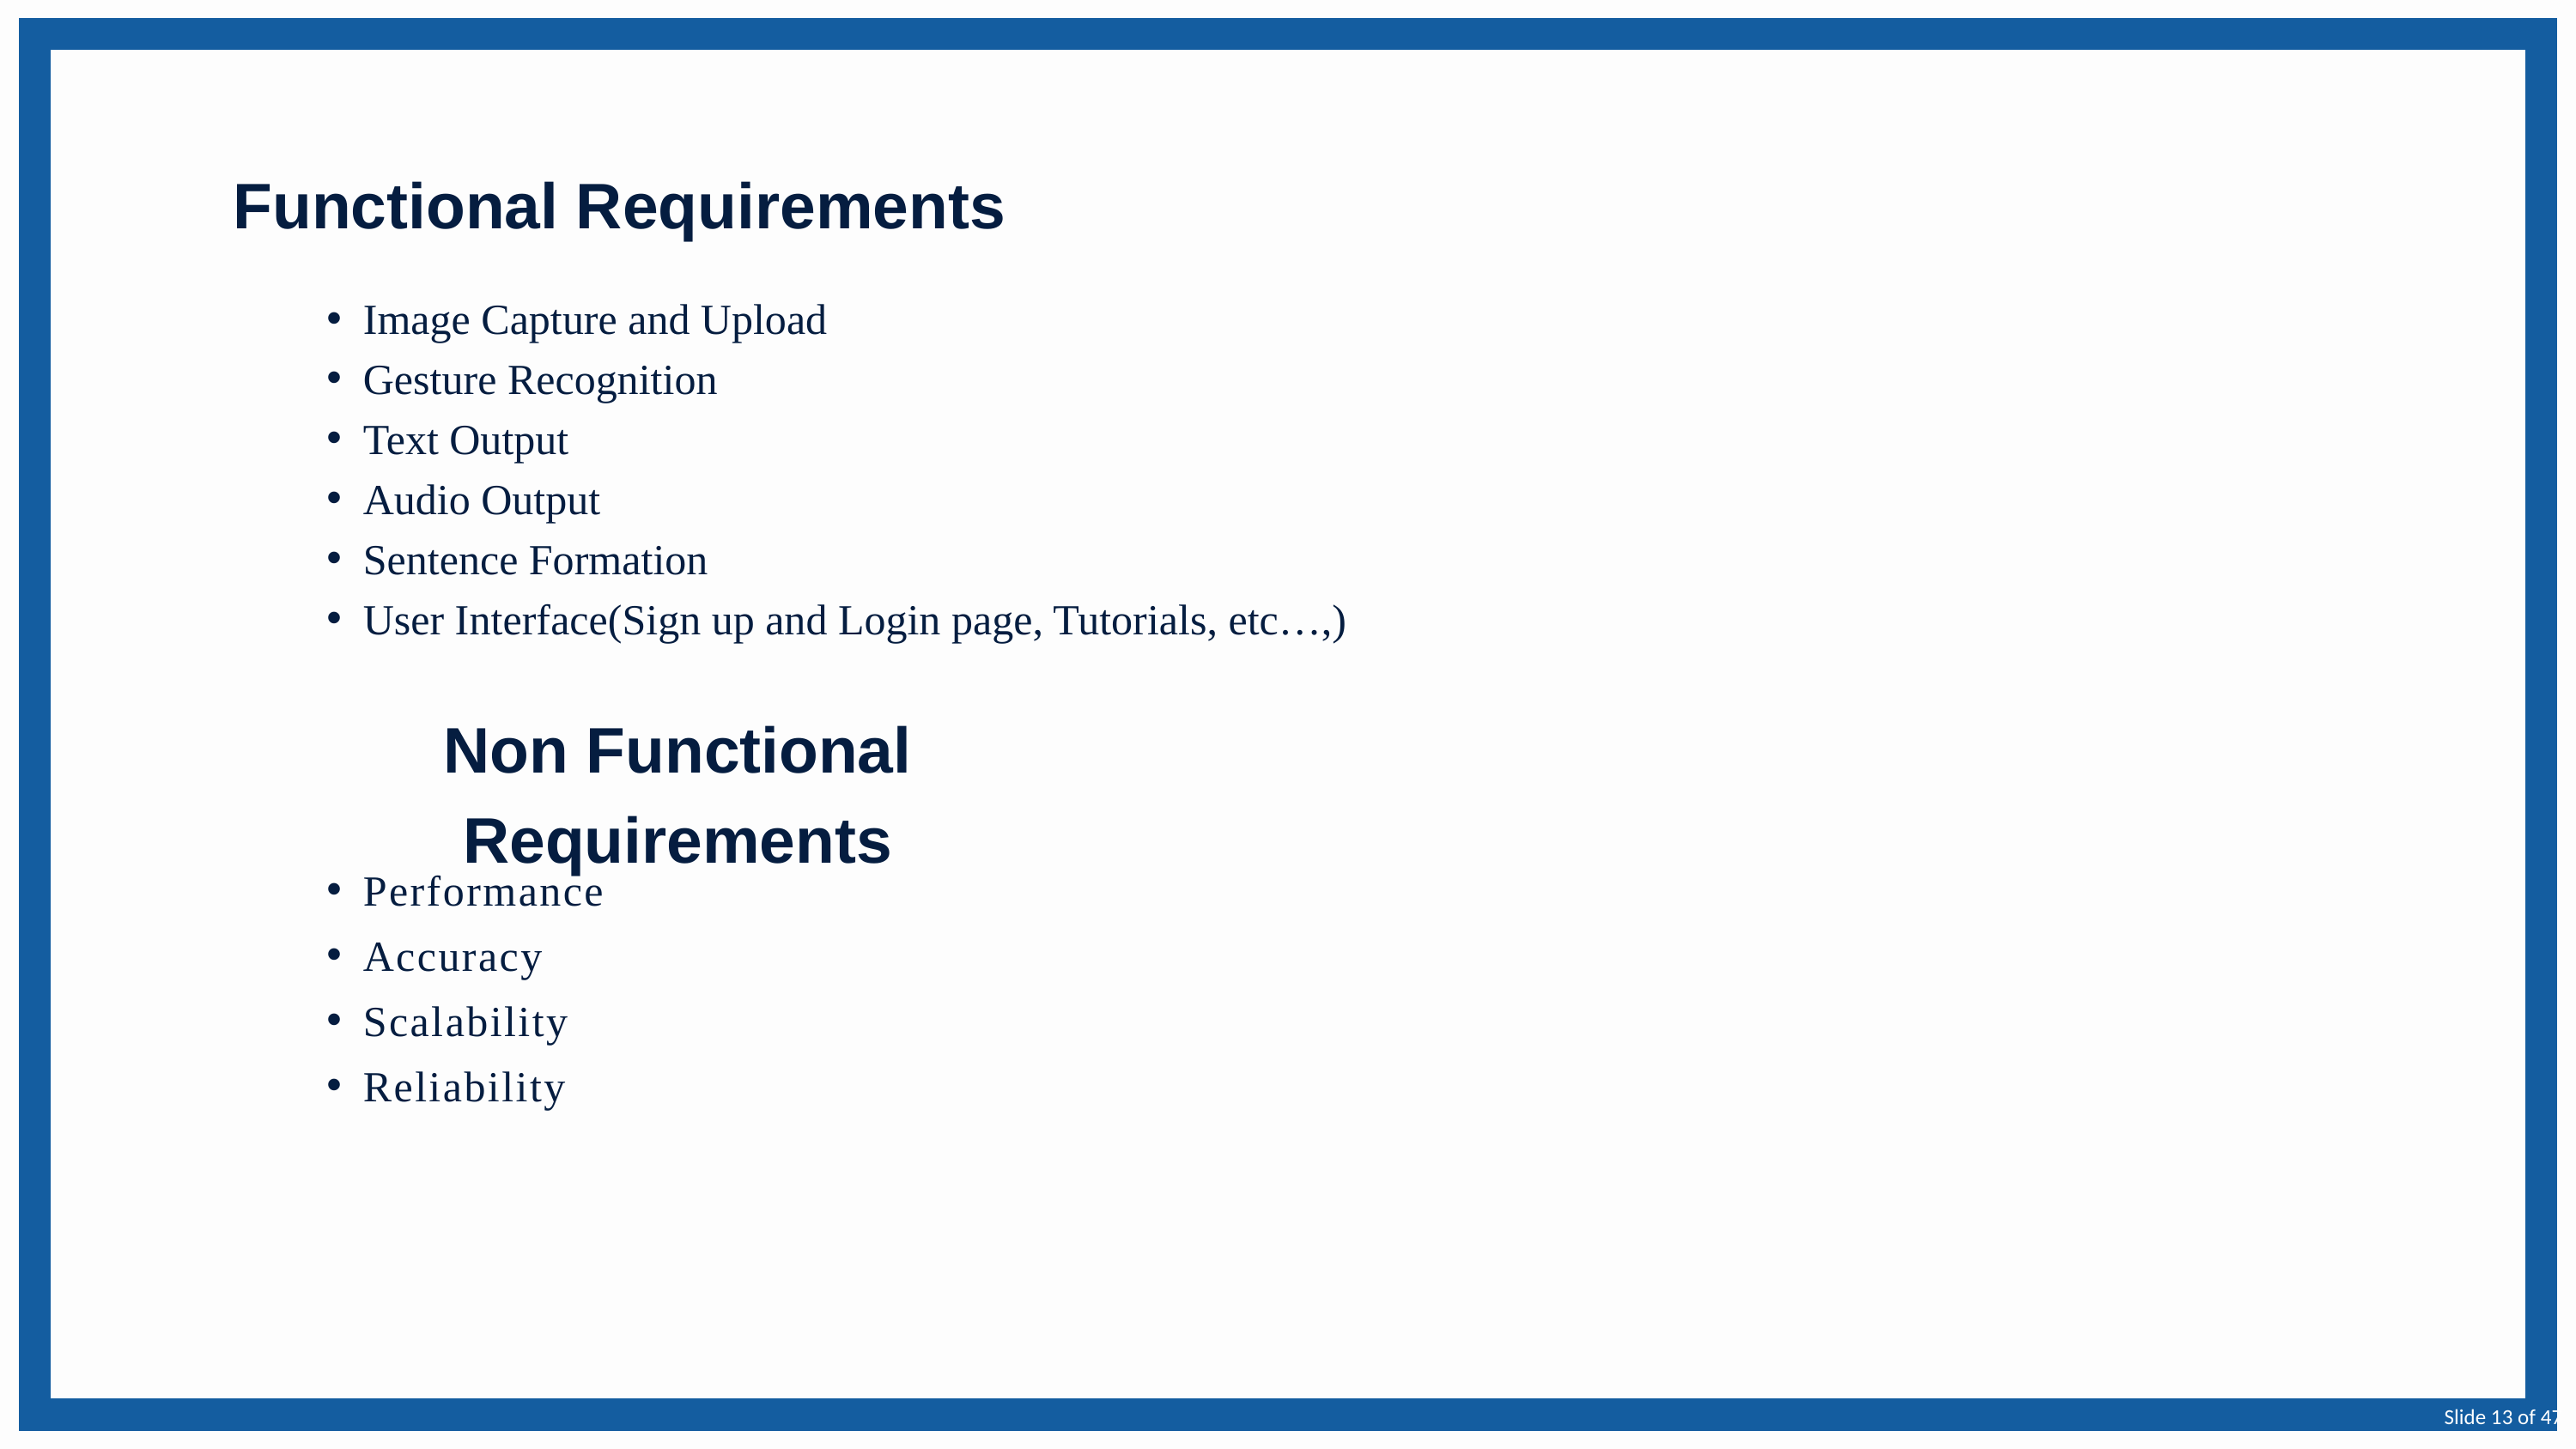

Functional Requirements
Image Capture and Upload
Gesture Recognition
Text Output
Audio Output
Sentence Formation
User Interface(Sign up and Login page, Tutorials, etc…,)
Non Functional Requirements
Performance
Accuracy
Scalability
Reliability
Slide 13 of 47